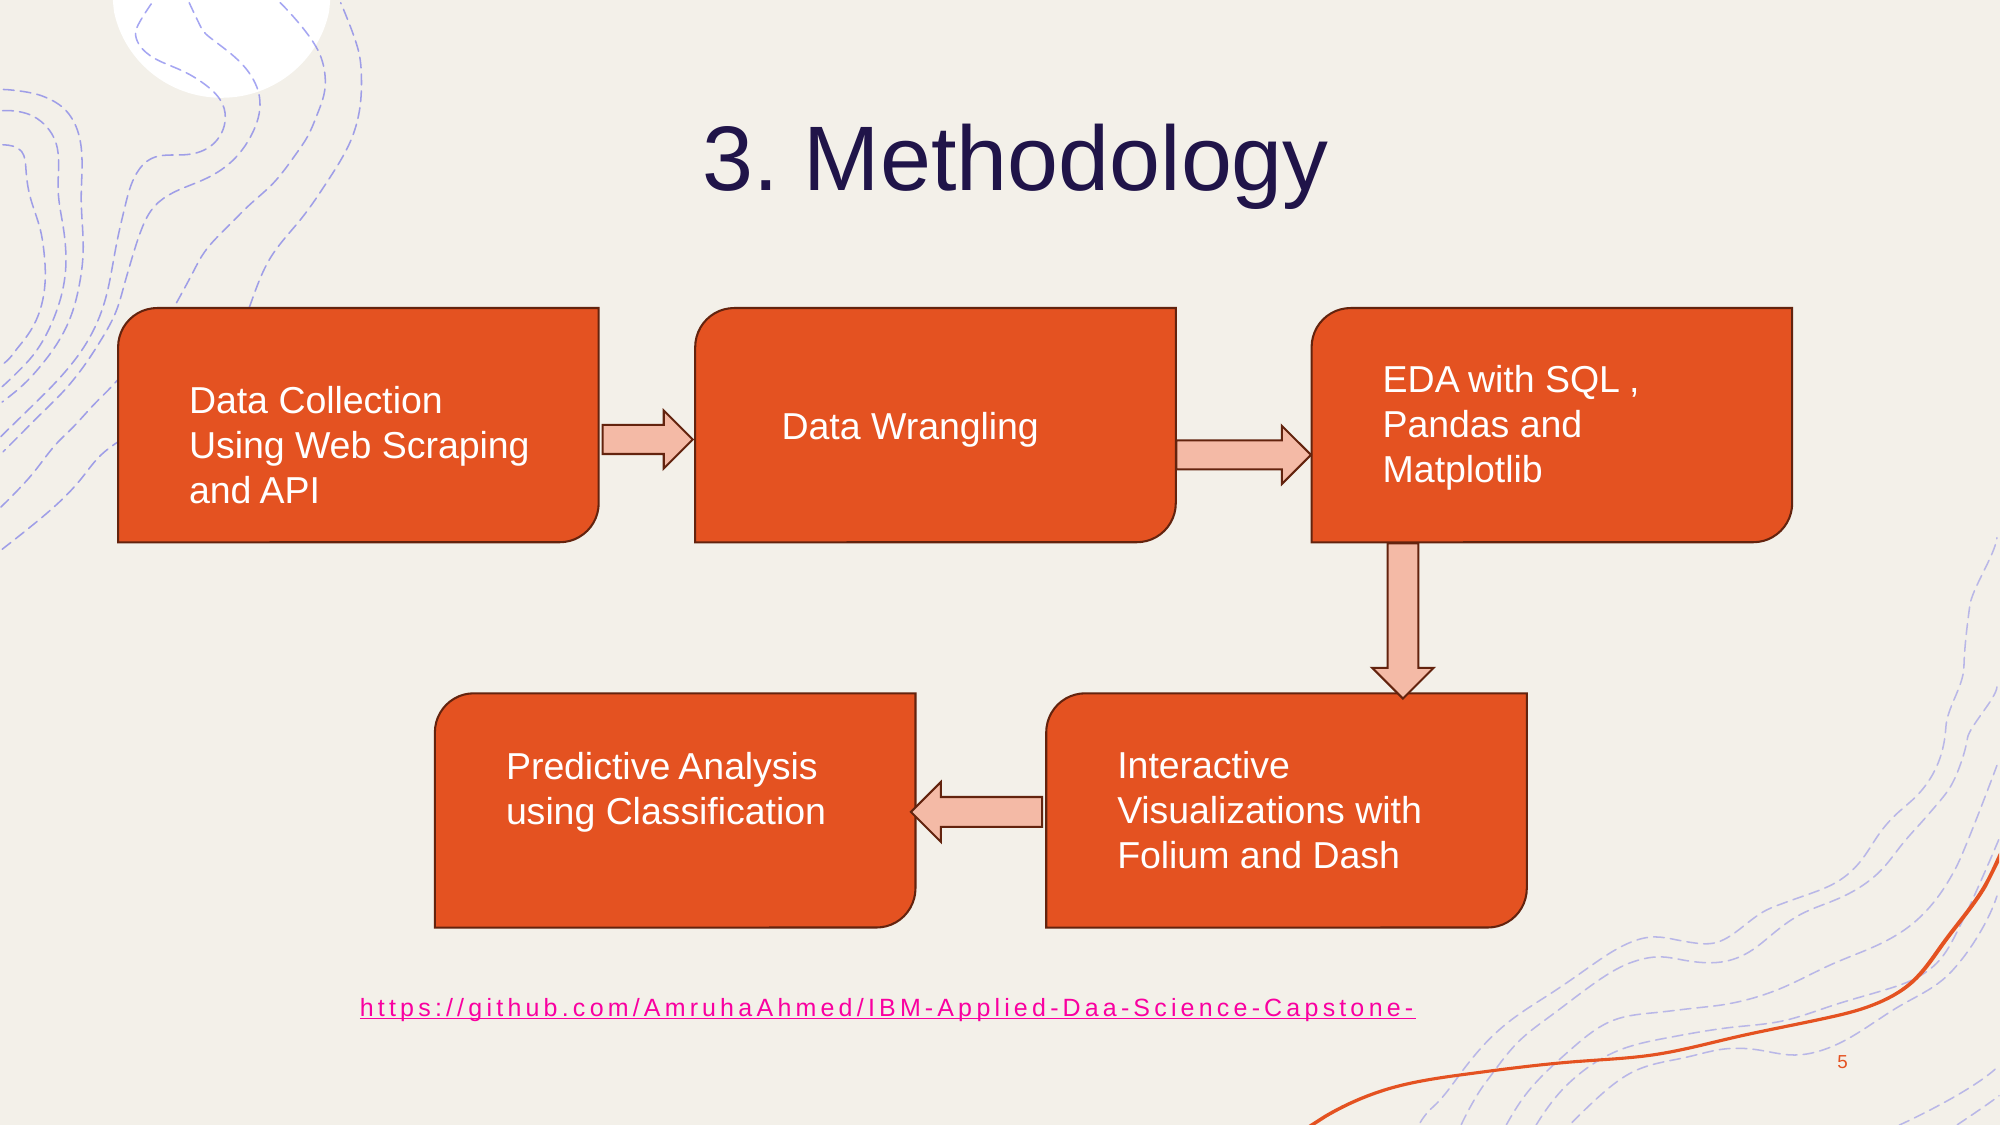

# 3. Methodology

EDA with SQL , Pandas and Matplotlib
Data Collection
Using Web Scraping and API
Data Wrangling

Interactive Visualizations with Folium and Dash
Predictive Analysis using Classification

https://github.com/AmruhaAhmed/IBM-Applied-Daa-Science-Capstone-

5